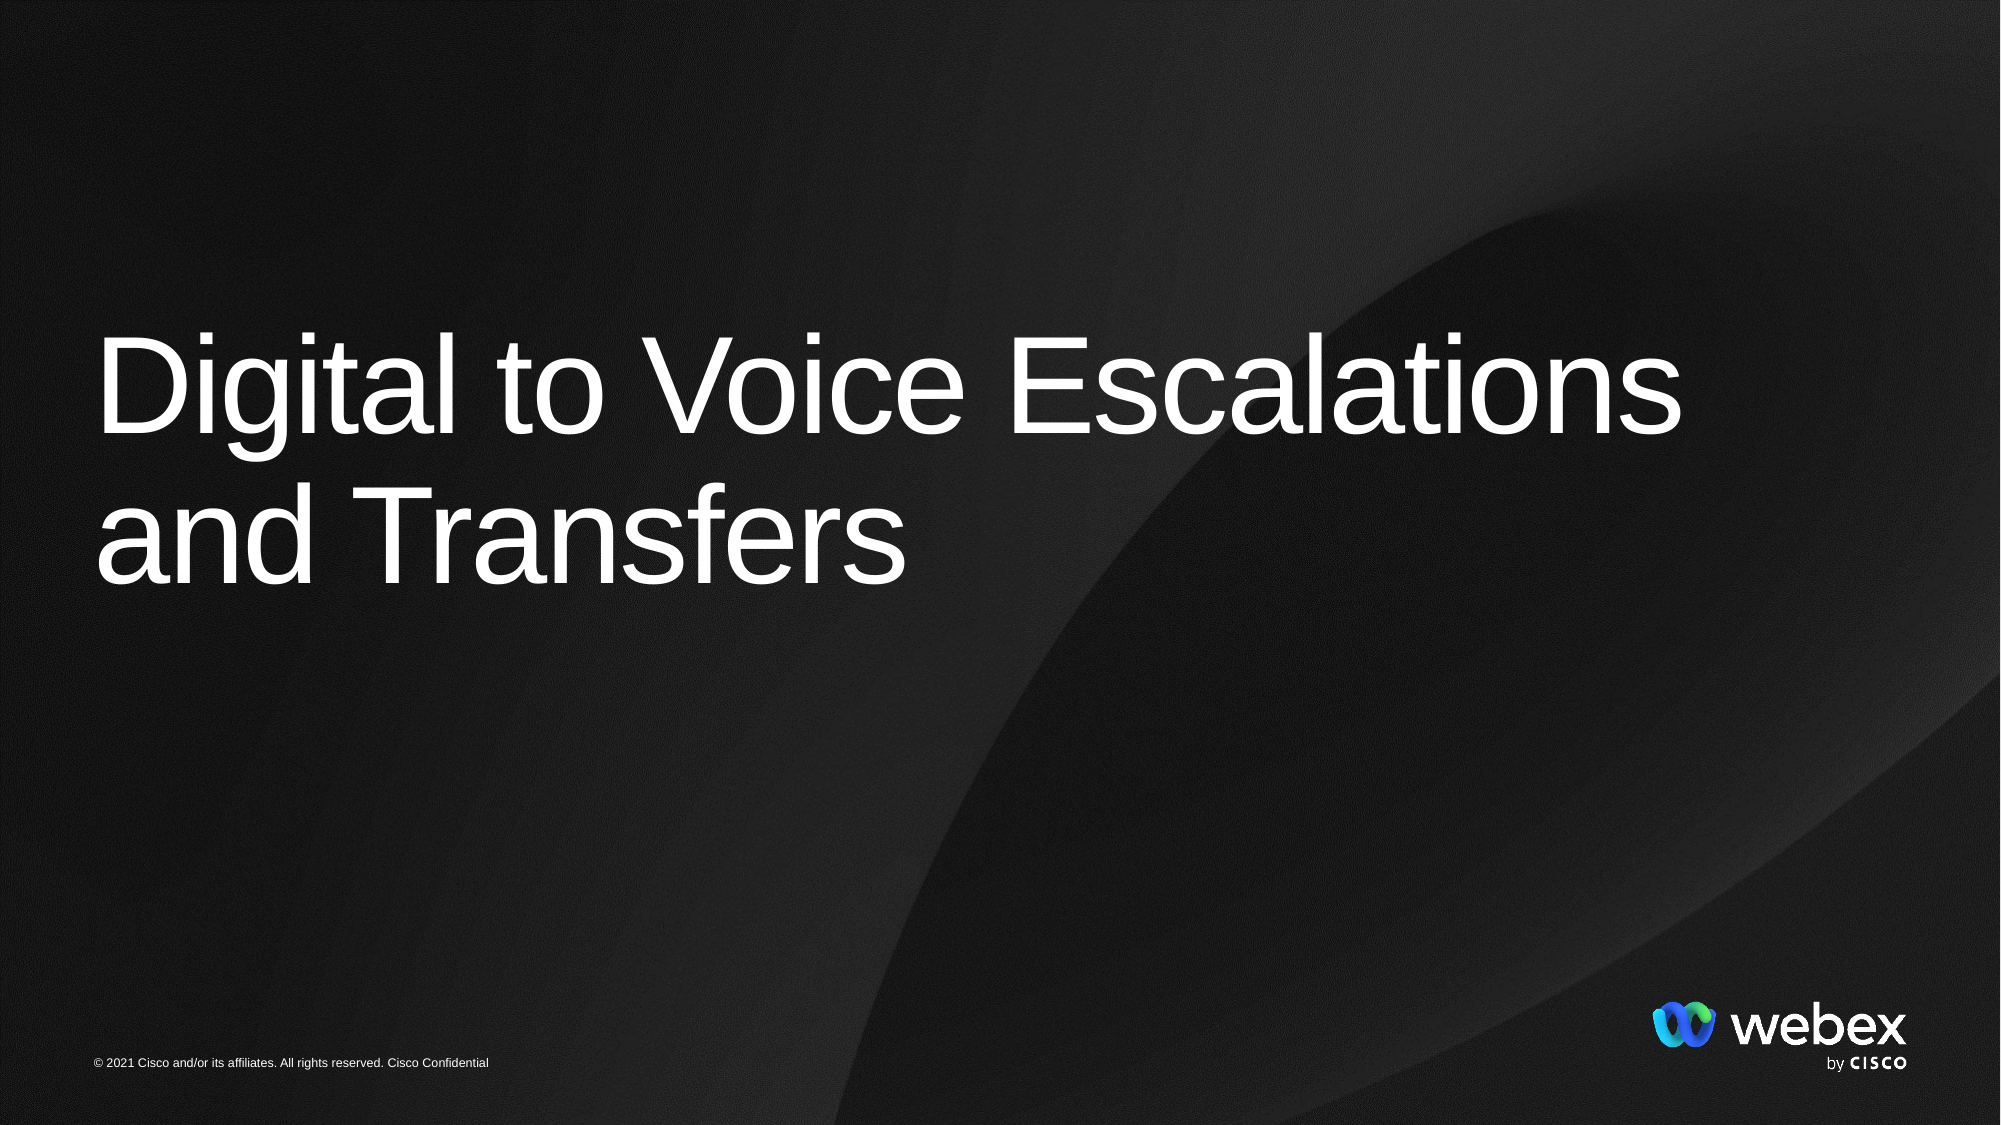

# Digital to Voice Escalations and Transfers